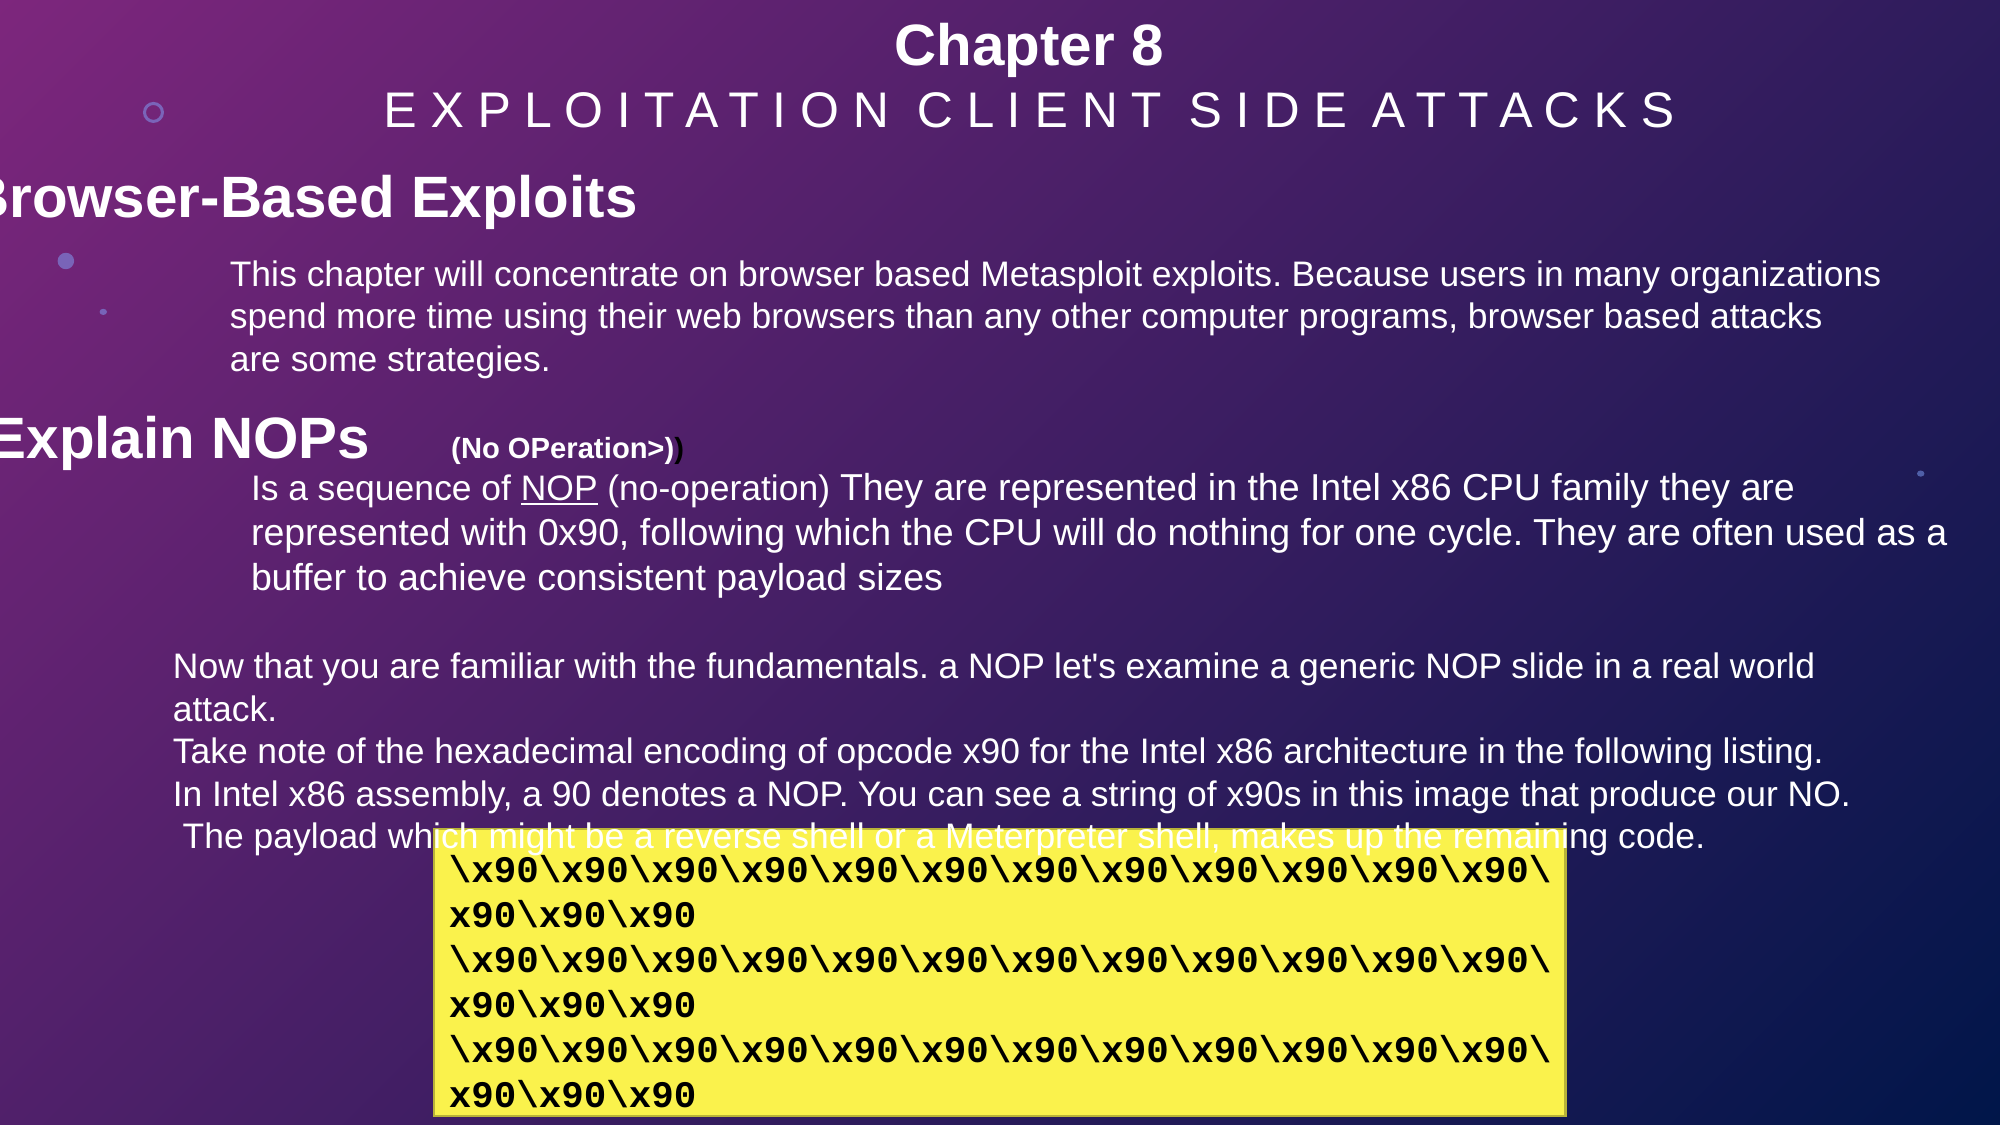

Chapter 8
E X P L O I T A T I O N  C L I E N T  S I D E  A T T A C K S
Browser-Based Exploits
This chapter will concentrate on browser based Metasploit exploits. Because users in many organizations
spend more time using their web browsers than any other computer programs, browser based attacks
are some strategies.
Explain NOPs     (No OPeration>))
Is a sequence of NOP (no-operation) They are represented in the Intel x86 CPU family they are represented with 0x90, following which the CPU will do nothing for one cycle. They are often used as a buffer to achieve consistent payload sizes
Now that you are familiar with the fundamentals. a NOP let's examine a generic NOP slide in a real world attack.
Take note of the hexadecimal encoding of opcode x90 for the Intel x86 architecture in the following listing.
In Intel x86 assembly, a 90 denotes a NOP. You can see a string of x90s in this image that produce our NO.
 The payload which might be a reverse shell or a Meterpreter shell, makes up the remaining code.

\x90\x90\x90\x90\x90\x90\x90\x90\x90\x90\x90\x90\x90\x90\x90
\x90\x90\x90\x90\x90\x90\x90\x90\x90\x90\x90\x90\x90\x90\x90
\x90\x90\x90\x90\x90\x90\x90\x90\x90\x90\x90\x90\x90\x90\x90